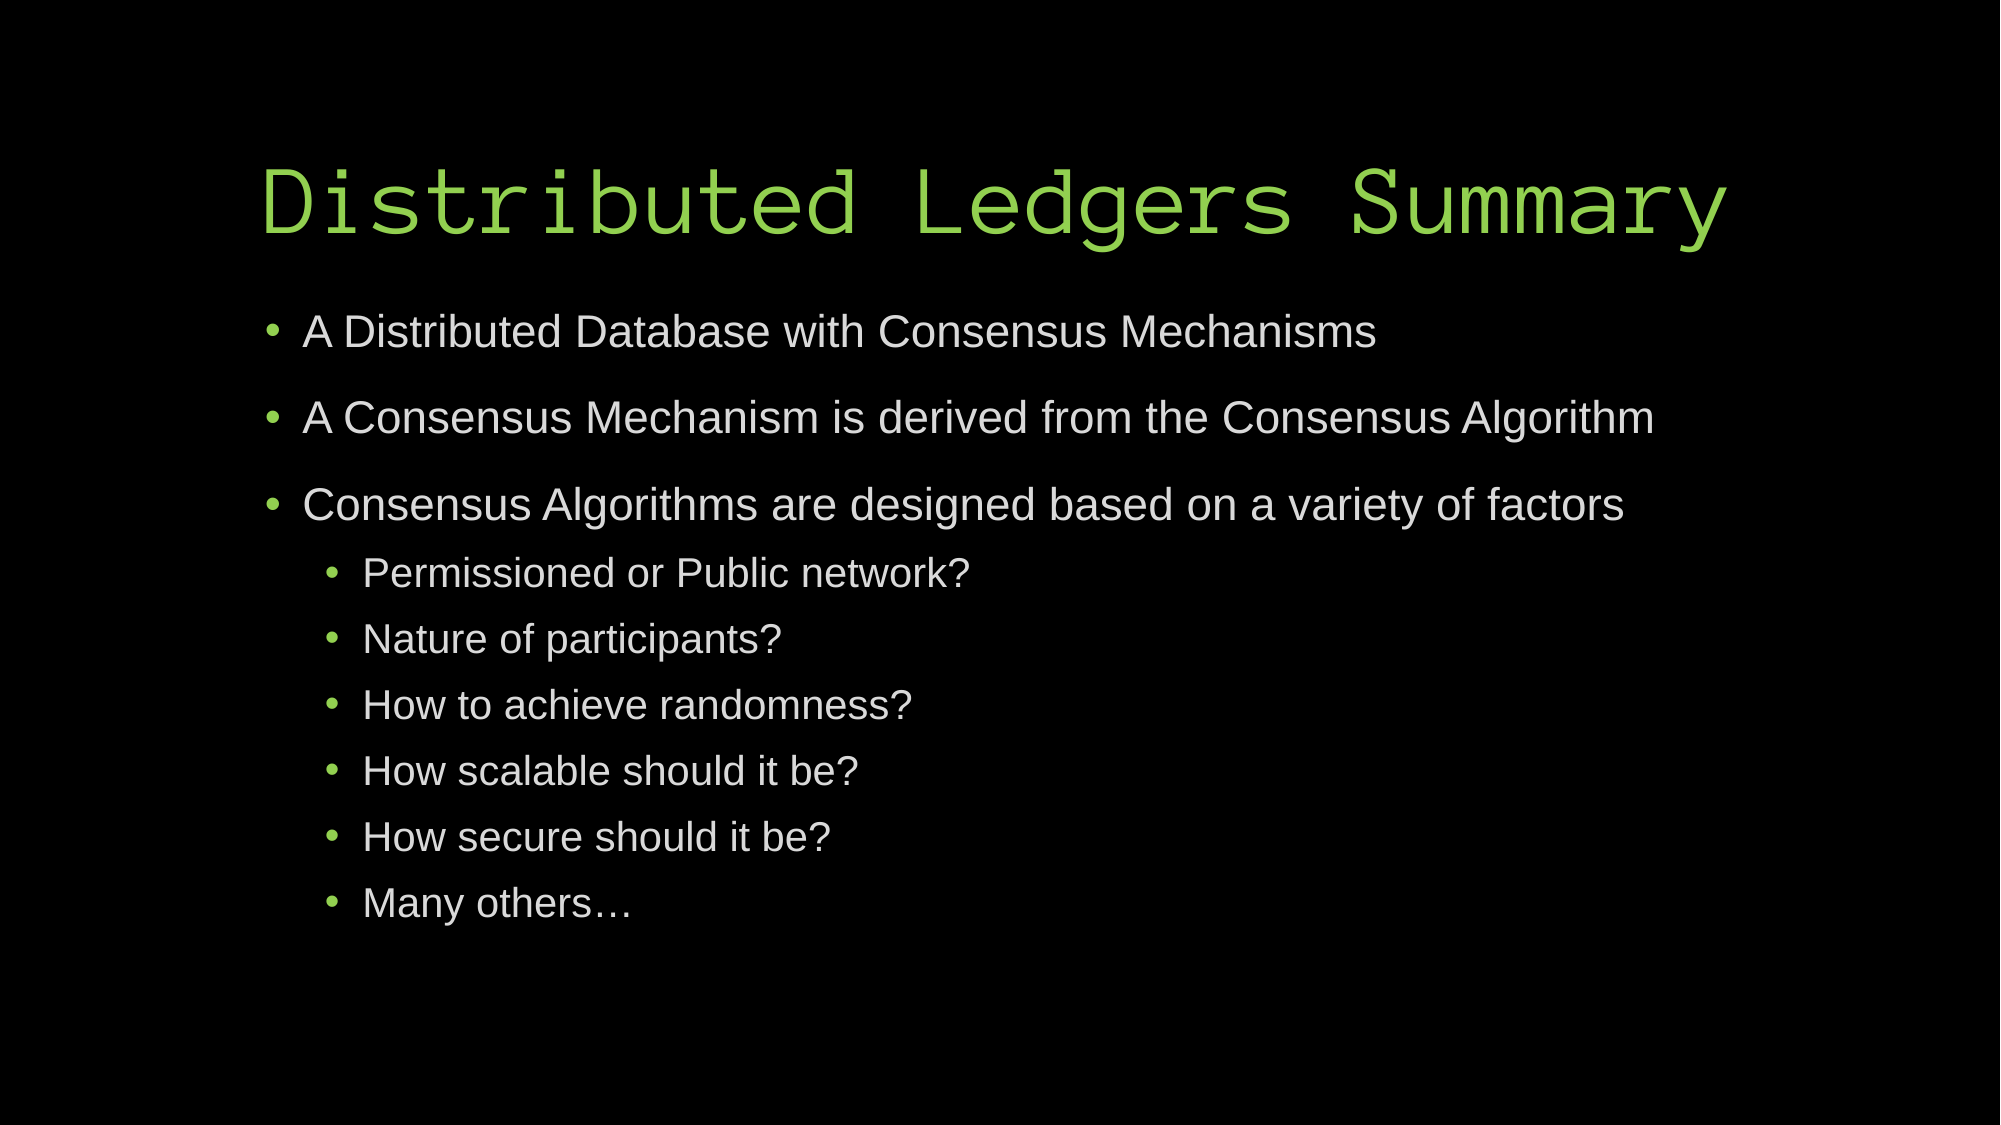

# Distributed Ledgers Summary
A Distributed Database with Consensus Mechanisms
A Consensus Mechanism is derived from the Consensus Algorithm
Consensus Algorithms are designed based on a variety of factors
Permissioned or Public network?
Nature of participants?
How to achieve randomness?
How scalable should it be?
How secure should it be?
Many others…